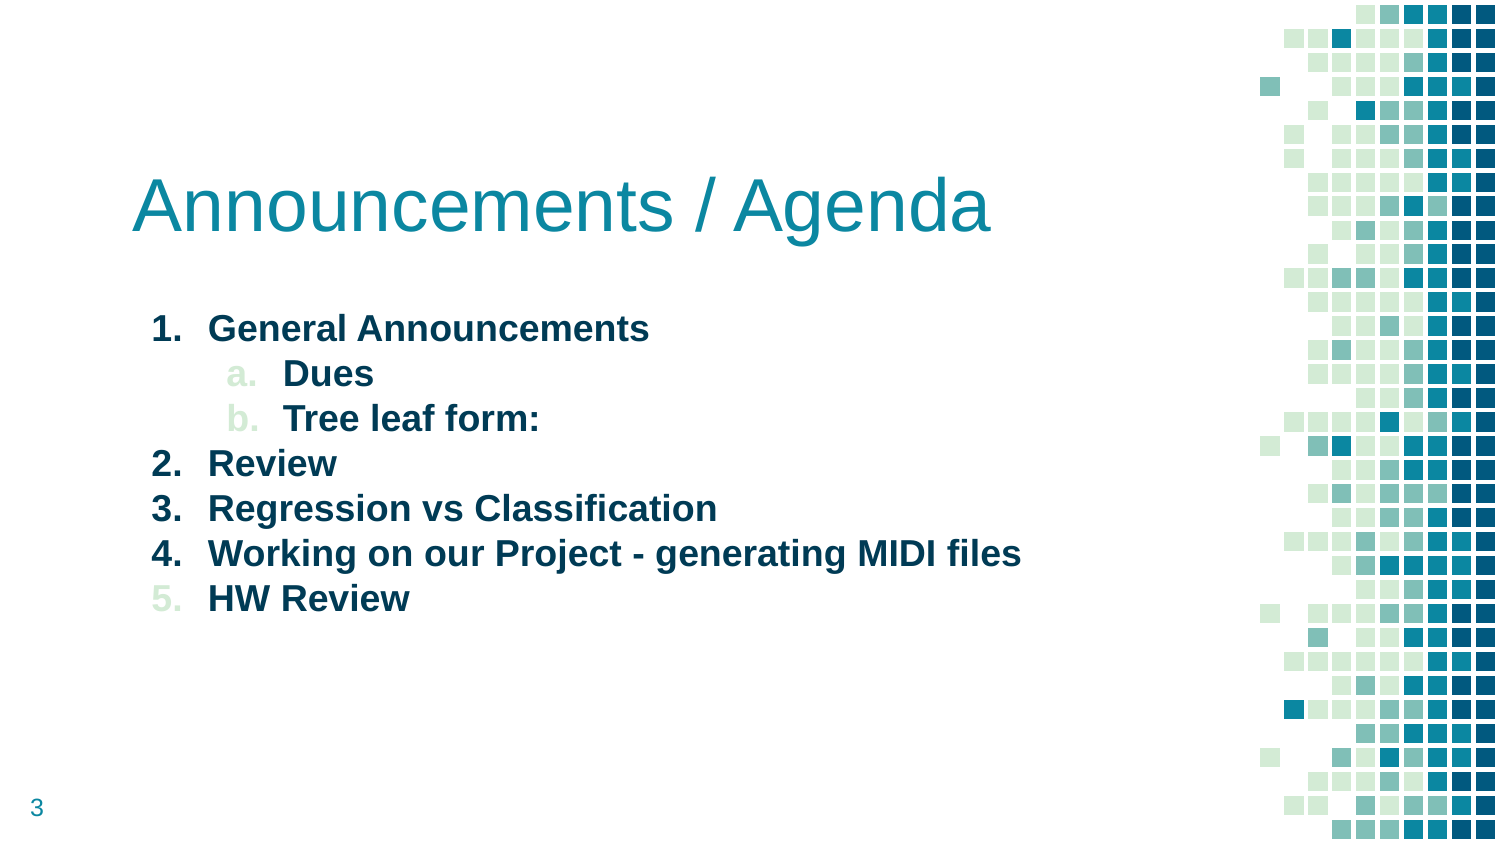

# Announcements / Agenda
General Announcements
Dues
Tree leaf form:
Review
Regression vs Classification
Working on our Project - generating MIDI files
HW Review
3